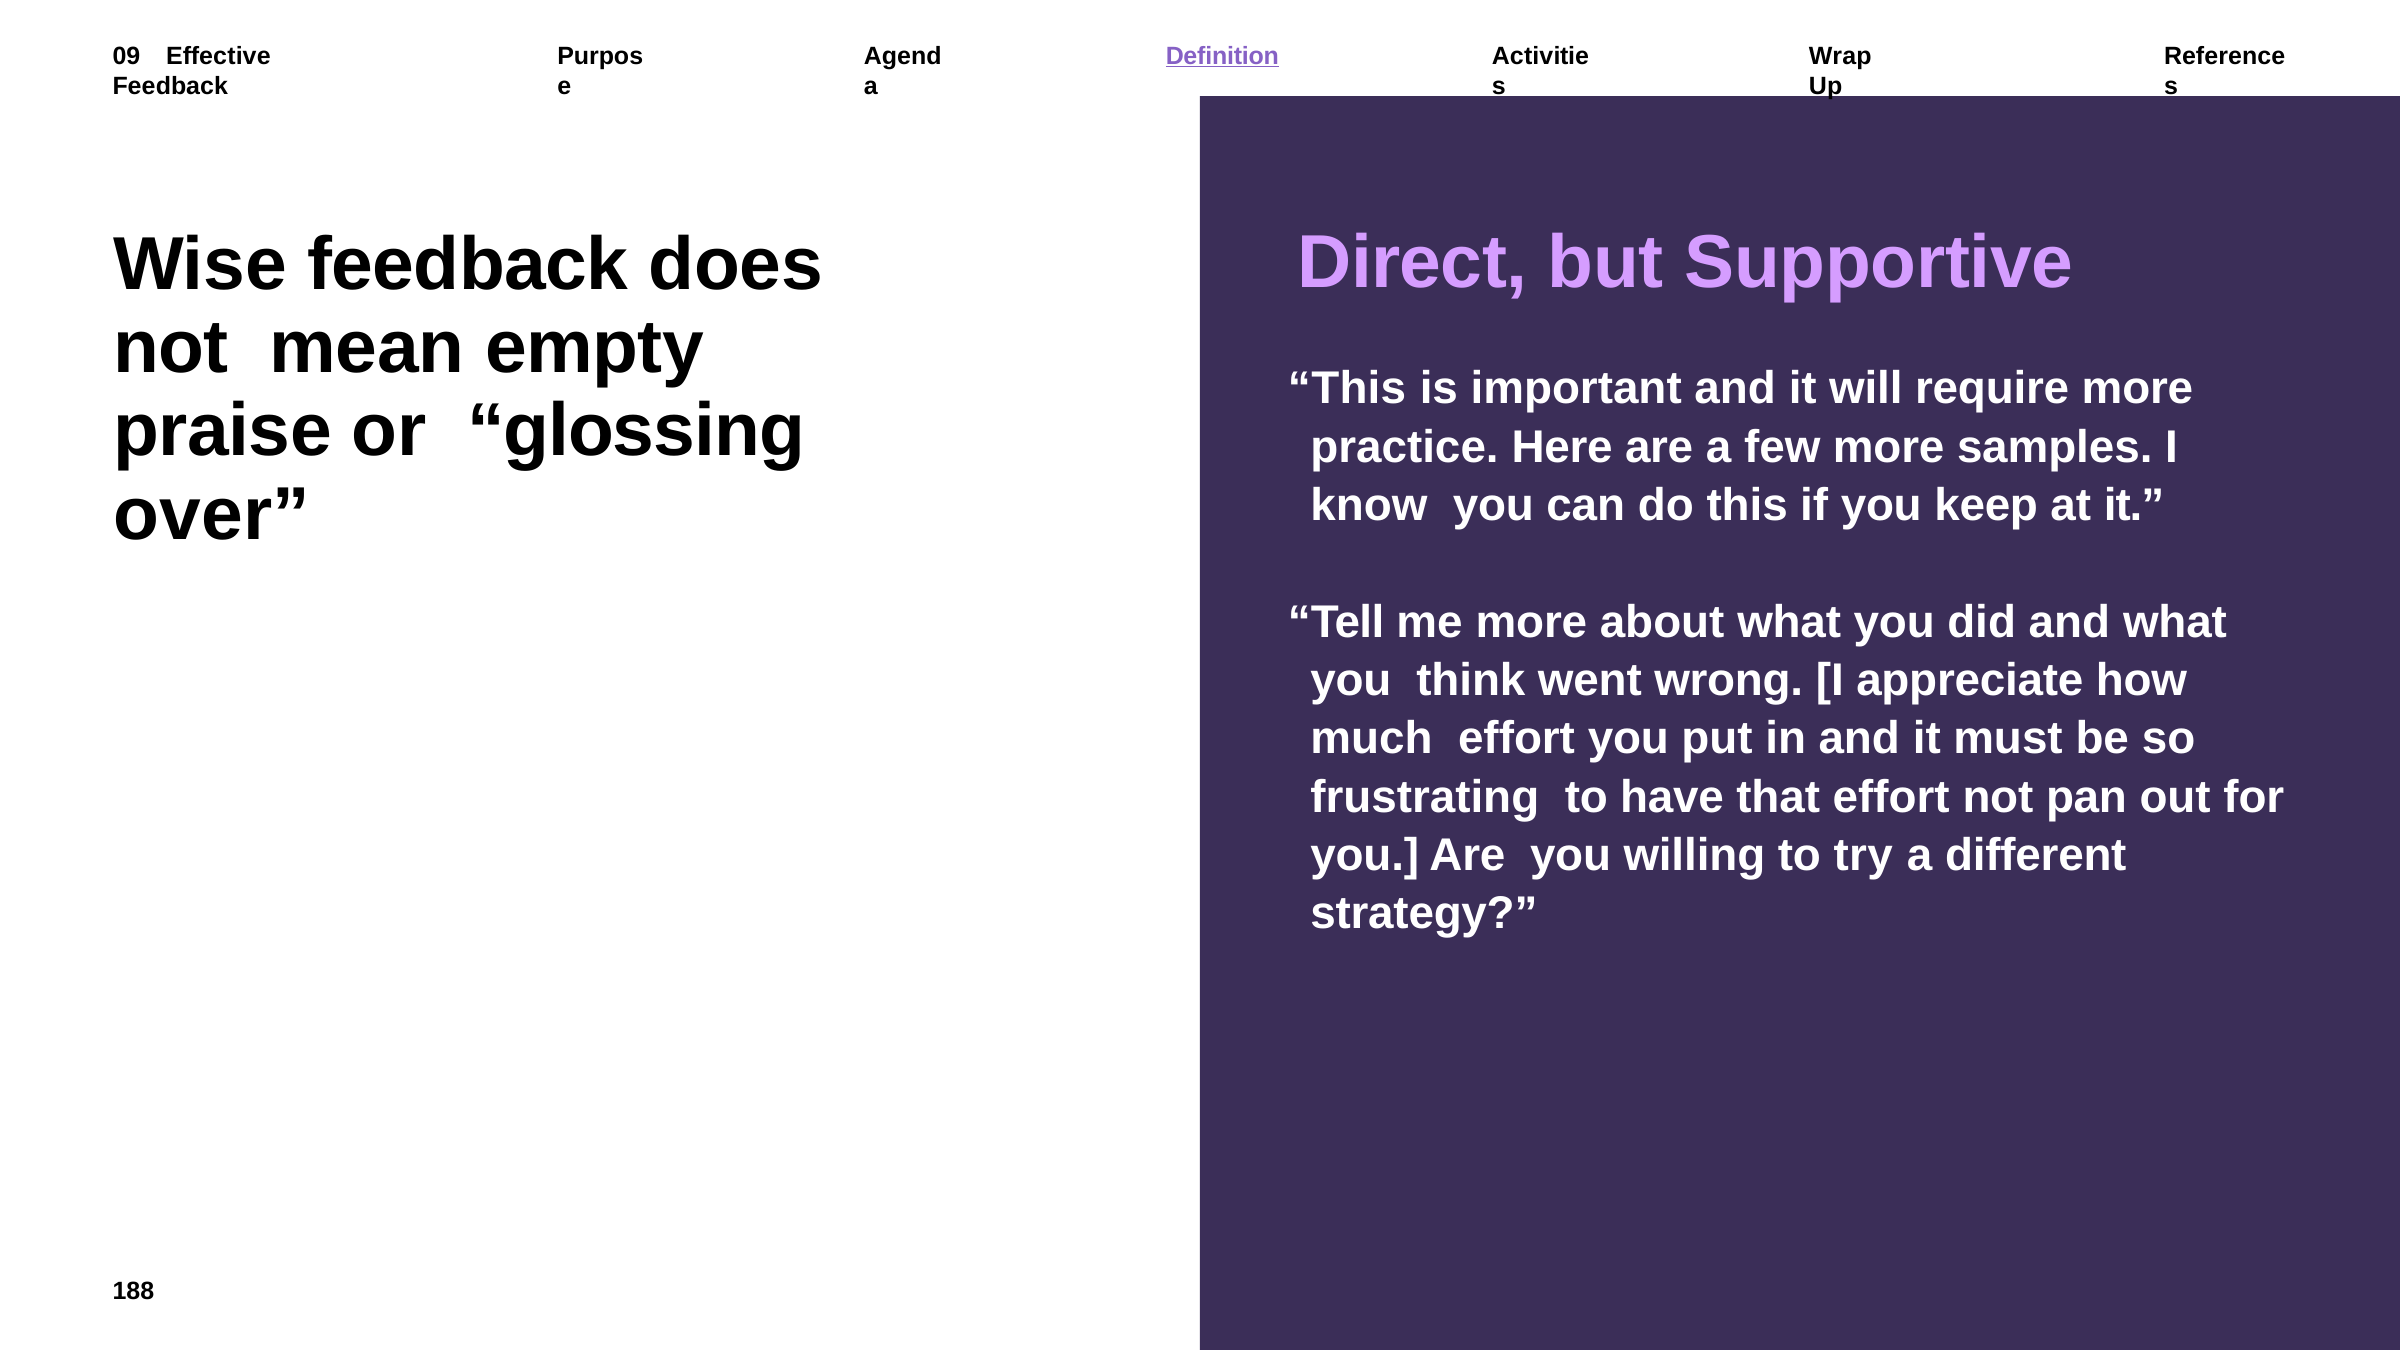

09	Effective	Feedback
Purpose
Agenda
Definition
Activities
Wrap	Up
References

Wise feedback does not  mean empty praise or  “glossing over”
Direct, but Supportive
“This is important and it will require more  practice. Here are a few more samples. I know  you can do this if you keep at it.”
“Tell me more about what you did and what you  think went wrong. [I appreciate how much  effort you put in and it must be so frustrating  to have that effort not pan out for you.] Are  you willing to try a different strategy?”
188